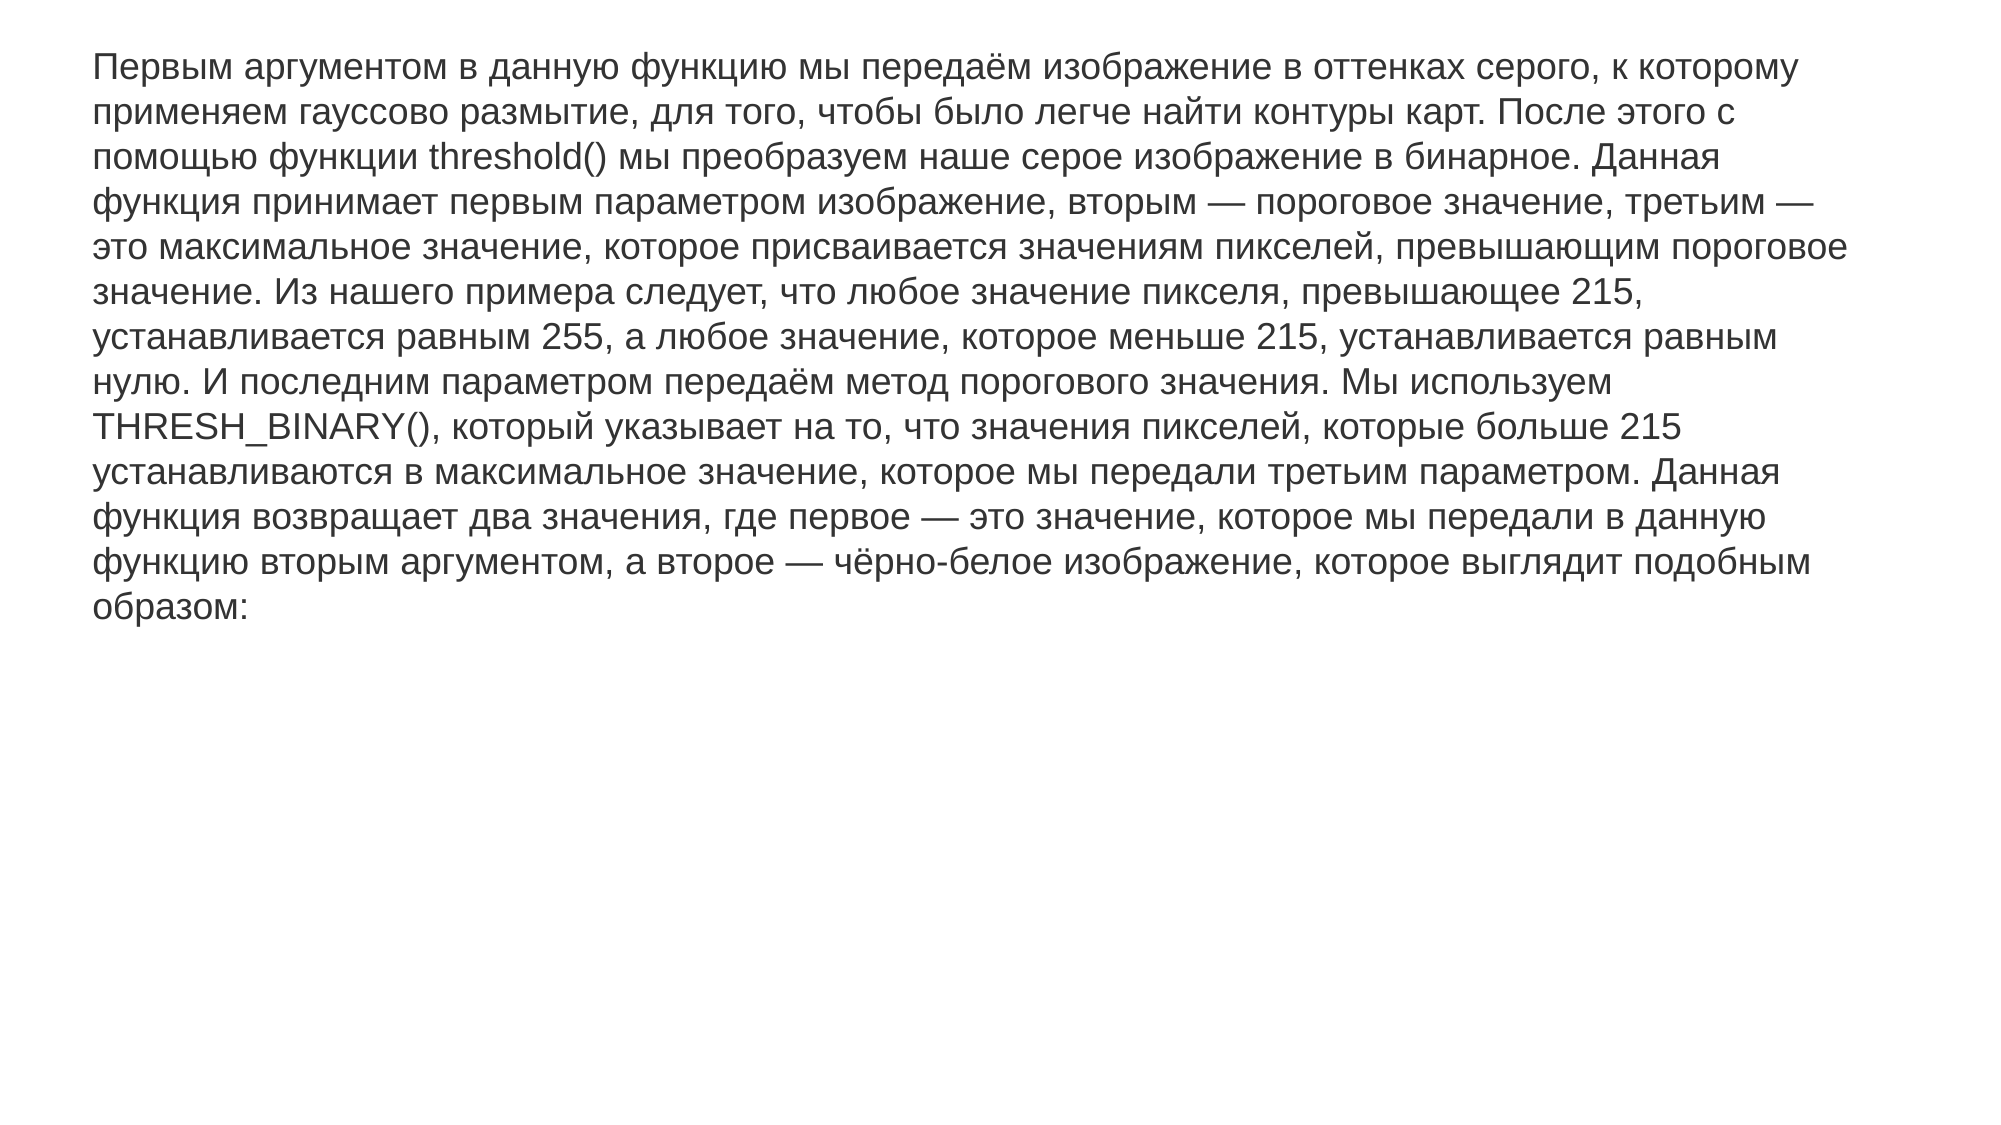

Первым аргументом в данную функцию мы передаём изображение в оттенках серого, к которому применяем гауссово размытие, для того, чтобы было легче найти контуры карт. После этого с помощью функции threshold() мы преобразуем наше серое изображение в бинарное. Данная функция принимает первым параметром изображение, вторым — пороговое значение, третьим — это максимальное значение, которое присваивается значениям пикселей, превышающим пороговое значение. Из нашего примера следует, что любое значение пикселя, превышающее 215, устанавливается равным 255, а любое значение, которое меньше 215, устанавливается равным нулю. И последним параметром передаём метод порогового значения. Мы используем THRESH_BINARY(), который указывает на то, что значения пикселей, которые больше 215 устанавливаются в максимальное значение, которое мы передали третьим параметром. Данная функция возвращает два значения, где первое — это значение, которое мы передали в данную функцию вторым аргументом, а второе — чёрно-белое изображение, которое выглядит подобным образом: